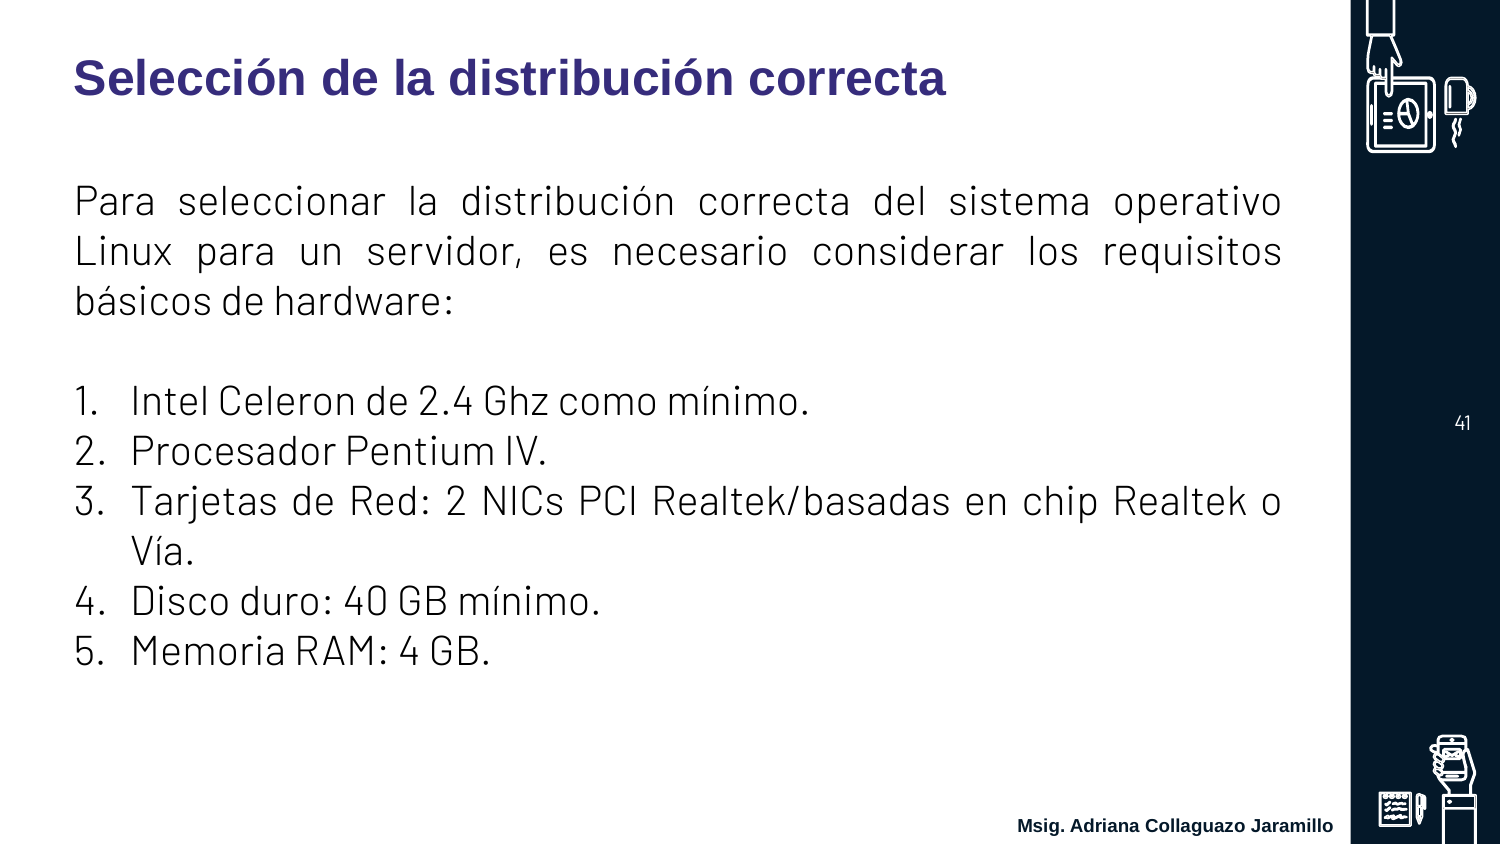

Selección de la distribución correcta
Para seleccionar la distribución correcta del sistema operativo Linux para un servidor, es necesario considerar los requisitos básicos de hardware:

Intel Celeron de 2.4 Ghz como mínimo.
Procesador Pentium IV.
Tarjetas de Red: 2 NICs PCI Realtek/basadas en chip Realtek o Vía.
Disco duro: 40 GB mínimo.
Memoria RAM: 4 GB.
41